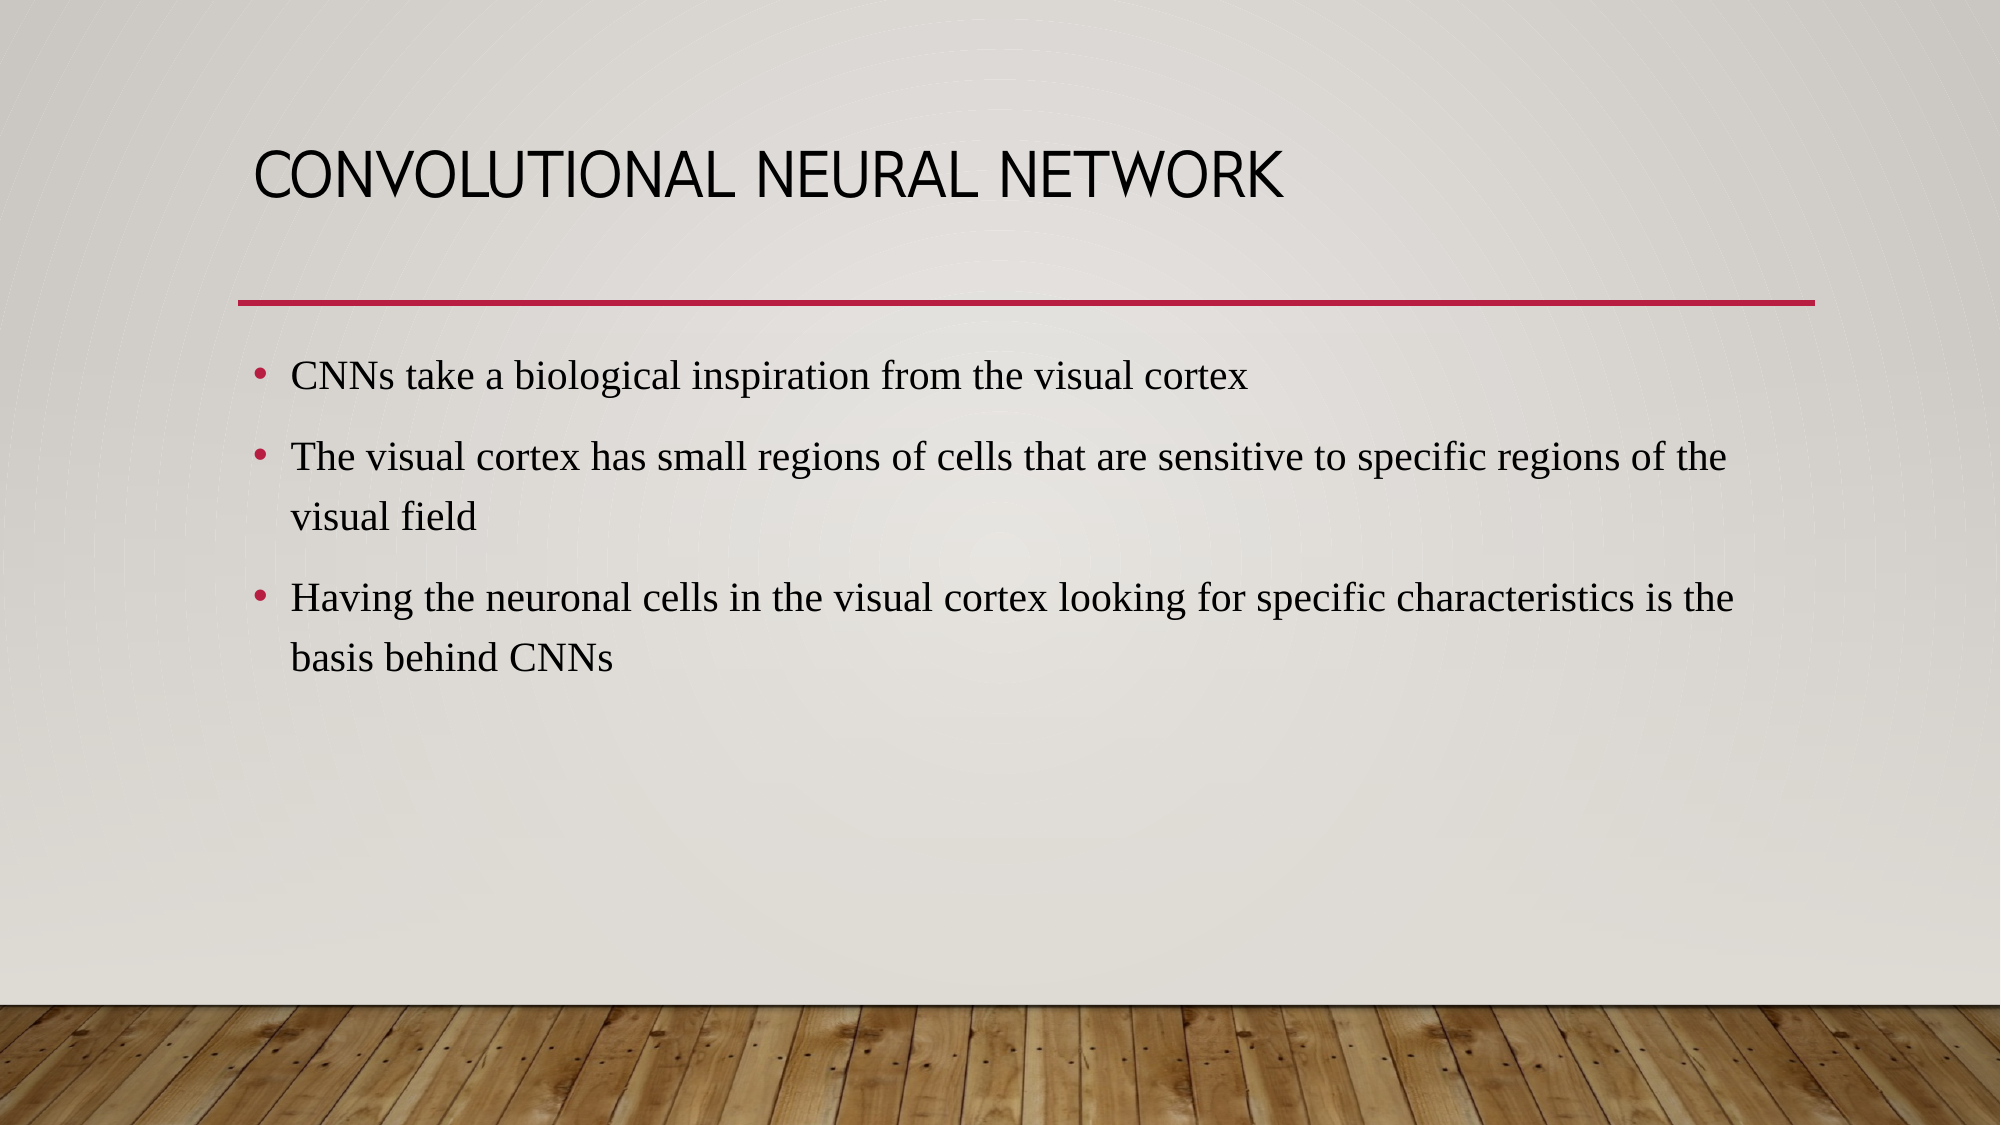

# Convolutional neural network
CNNs take a biological inspiration from the visual cortex
The visual cortex has small regions of cells that are sensitive to specific regions of the visual field
Having the neuronal cells in the visual cortex looking for specific characteristics is the basis behind CNNs